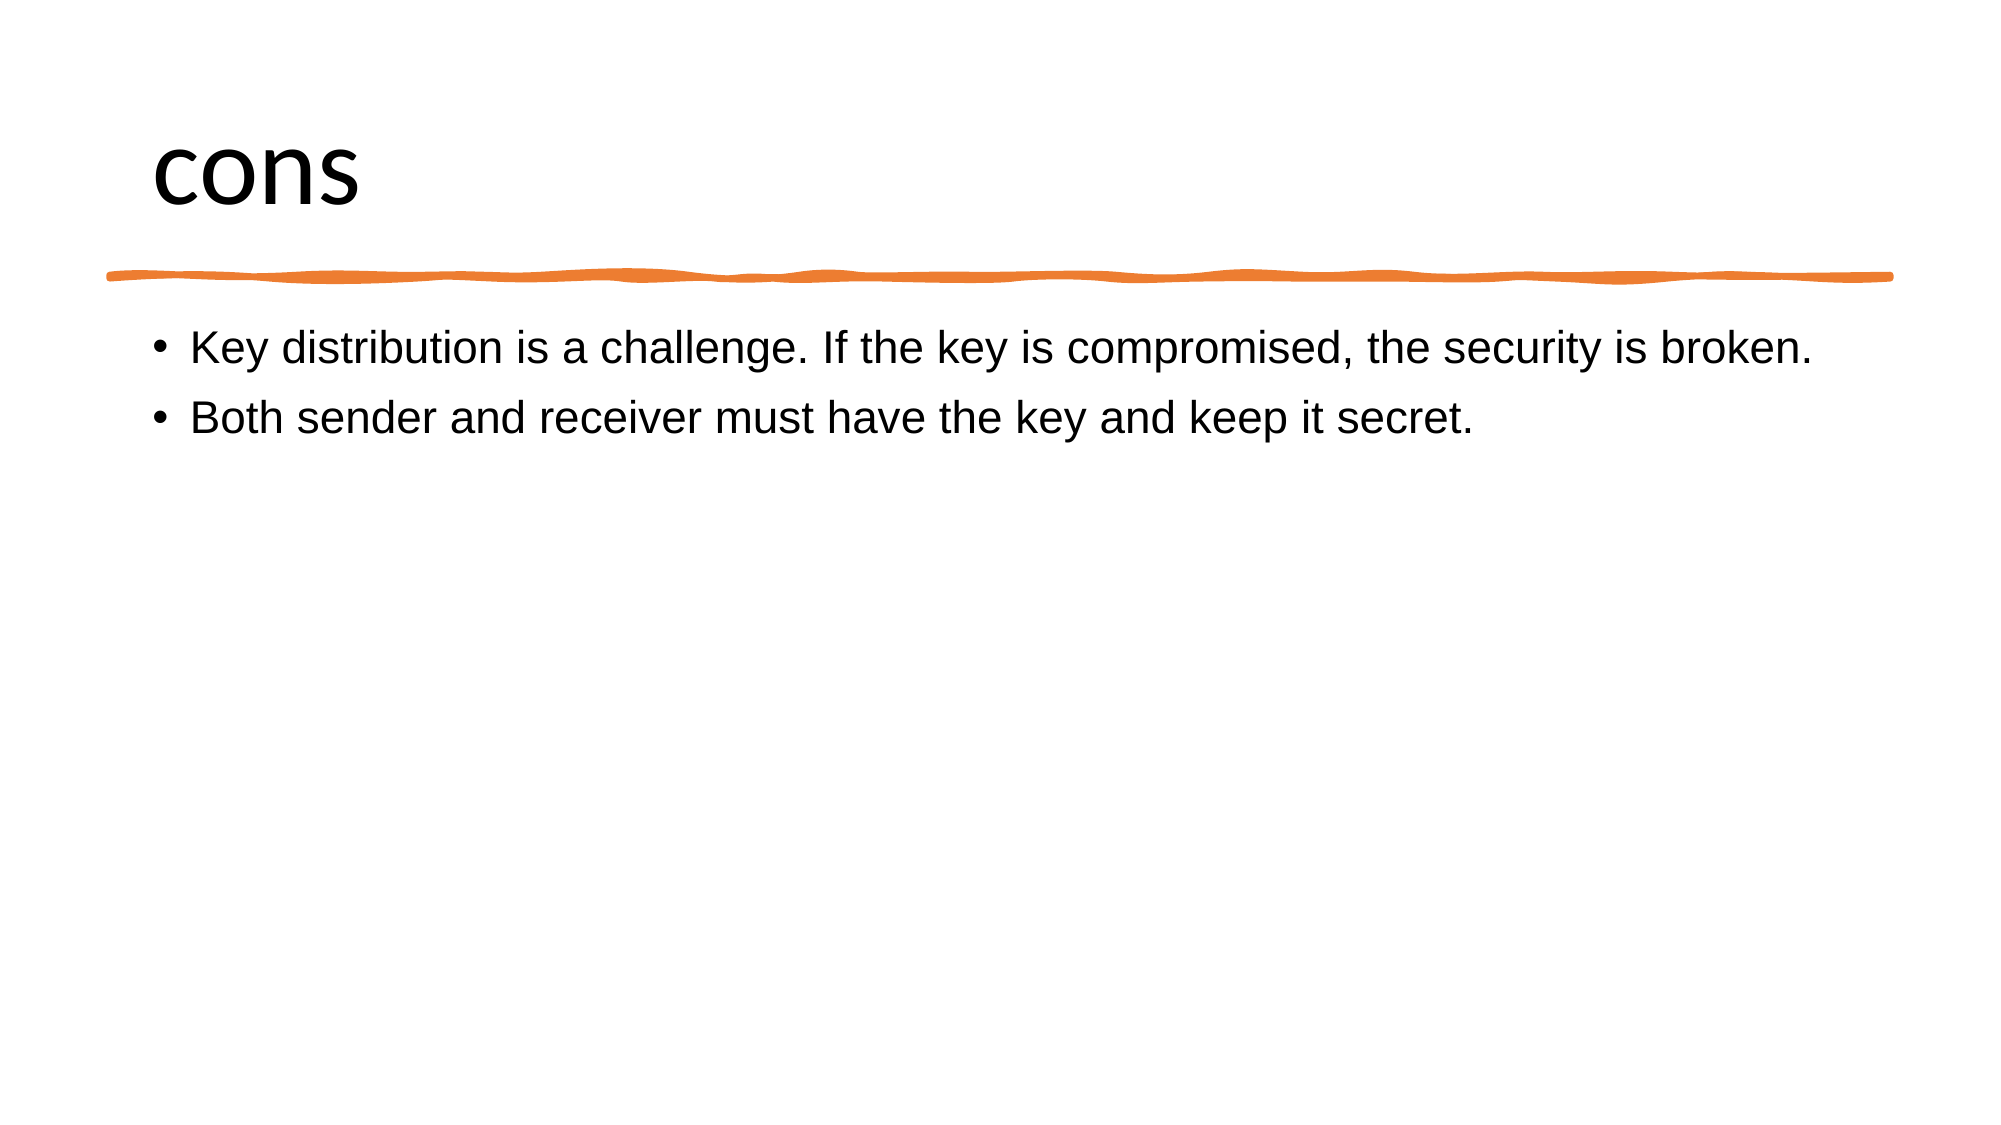

# cons

Key distribution is a challenge. If the key is compromised, the security is broken.
Both sender and receiver must have the key and keep it secret.